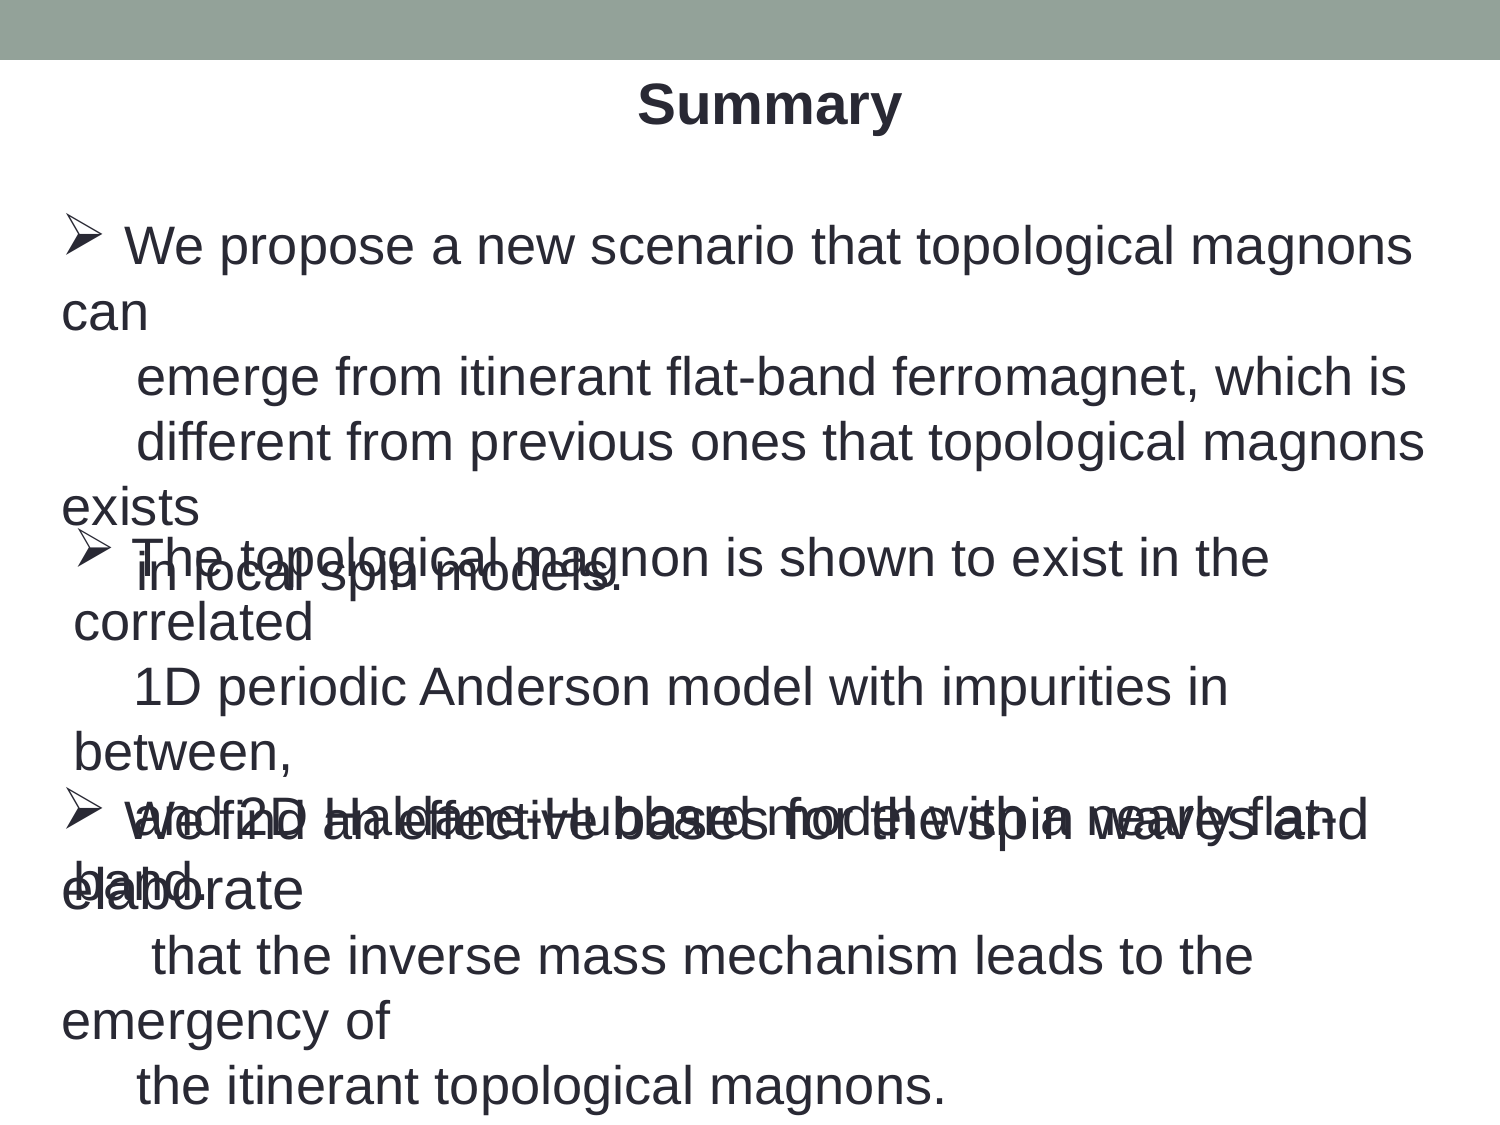

Summary
 We propose a new scenario that topological magnons can
     emerge from itinerant flat-band ferromagnet, which is
     different from previous ones that topological magnons exists
     in local spin models.
 The topological magnon is shown to exist in the correlated
    1D periodic Anderson model with impurities in between,
    and 2D Haldane-Hubbard model with a nearly flat-band.
 We find an effective bases for the spin waves and elaborate
      that the inverse mass mechanism leads to the emergency of
     the itinerant topological magnons.